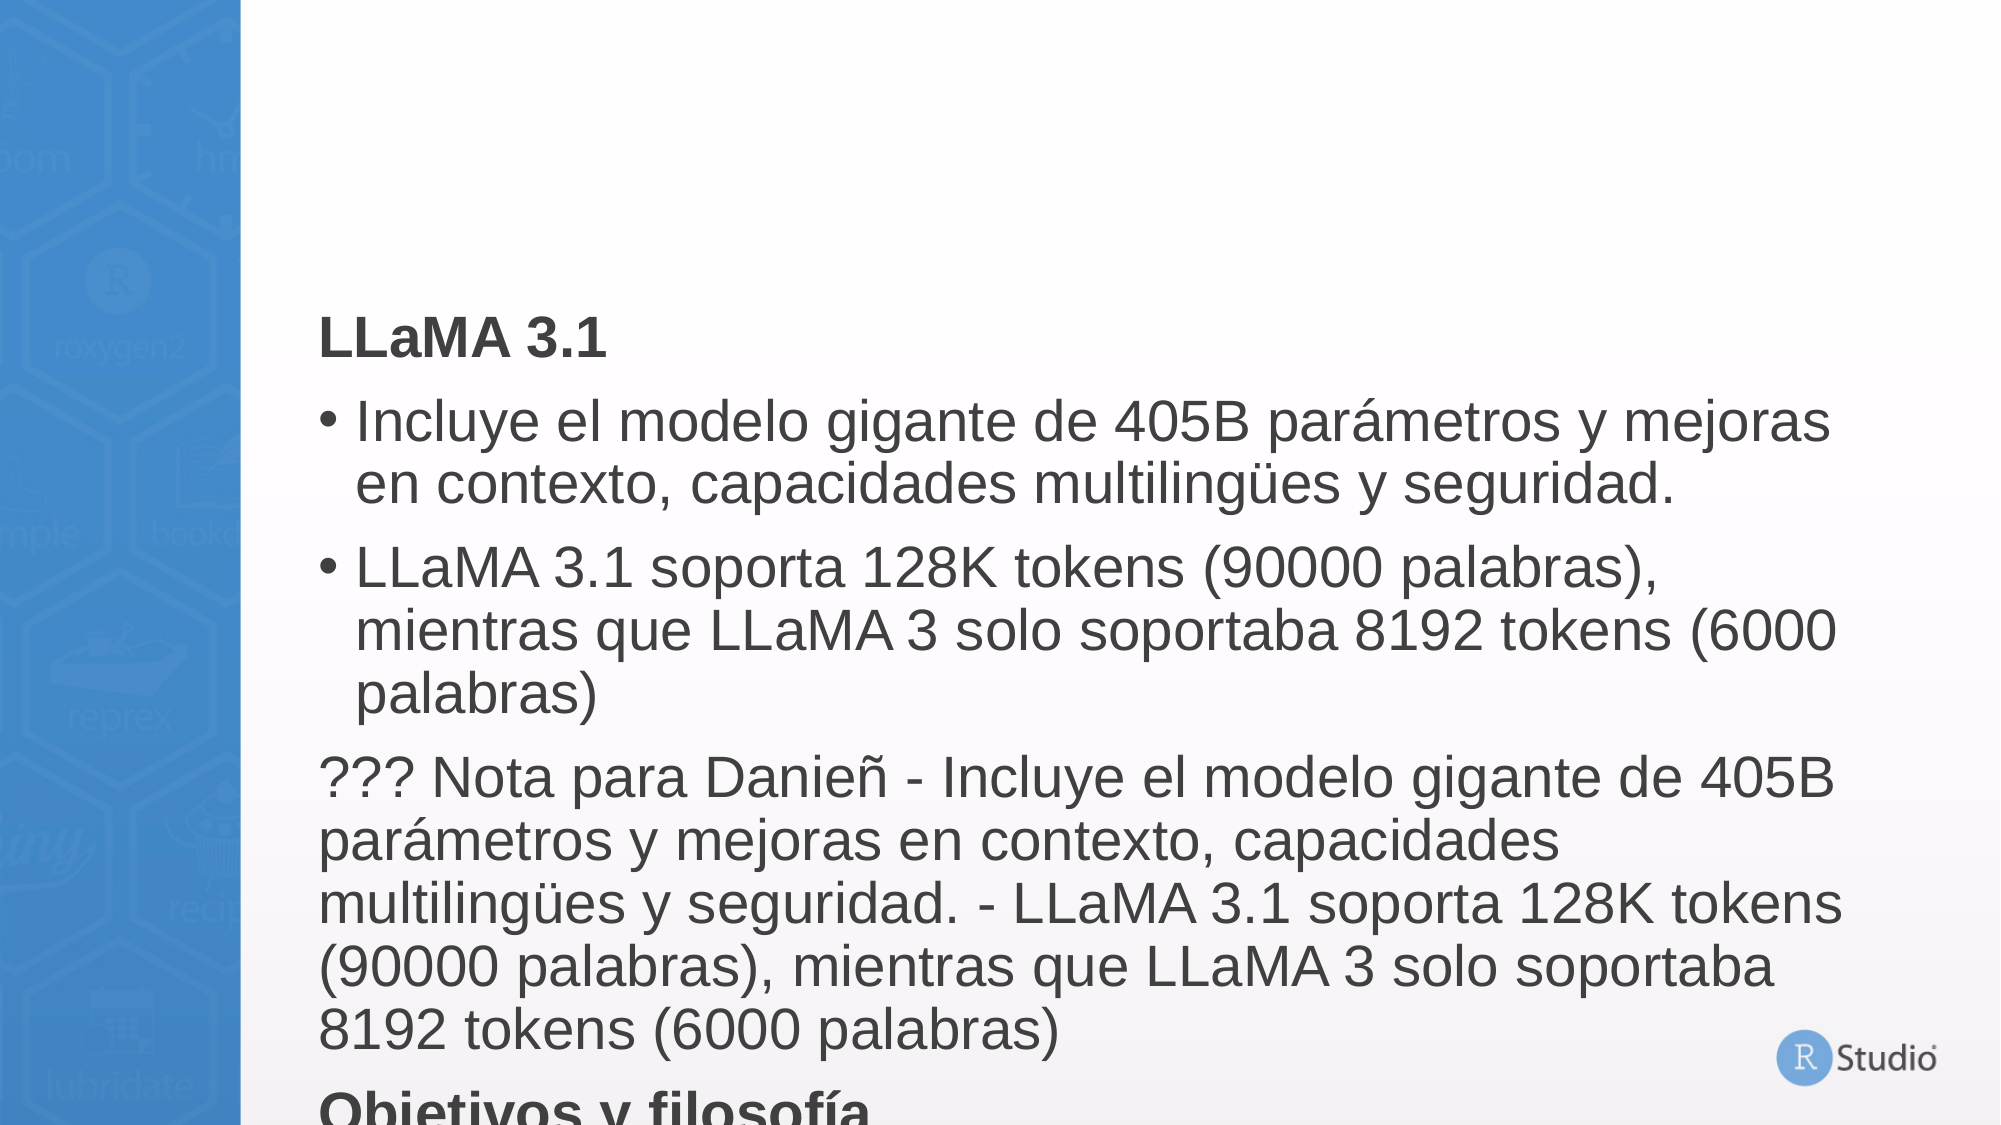

LLaMA 3.1
Incluye el modelo gigante de 405B parámetros y mejoras en contexto, capacidades multilingües y seguridad.
LLaMA 3.1 soporta 128K tokens (90000 palabras), mientras que LLaMA 3 solo soportaba 8192 tokens (6000 palabras)
??? Nota para Danieñ - Incluye el modelo gigante de 405B parámetros y mejoras en contexto, capacidades multilingües y seguridad. - LLaMA 3.1 soporta 128K tokens (90000 palabras), mientras que LLaMA 3 solo soportaba 8192 tokens (6000 palabras)
Objetivos y filosofía
Acceso abierto y documentación pública.
Democratización de la IA.
Transparencia y ética en el desarrollo de inteligencia artificial.